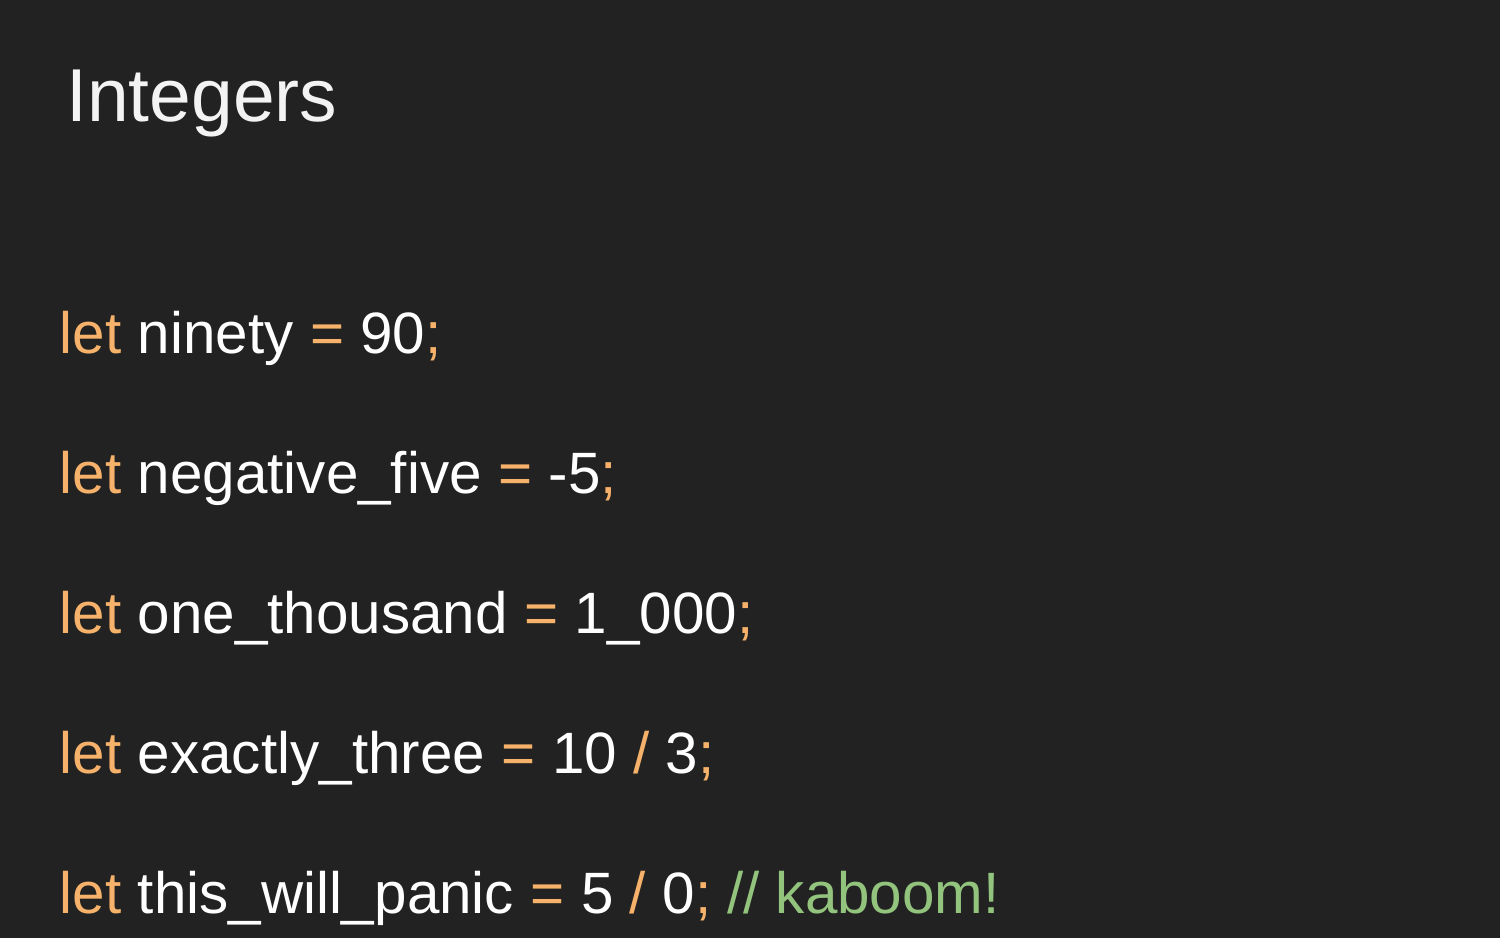

Integers
let ninety = 90;
let negative_five = -5;
let one_thousand = 1_000;
let exactly_three = 10 / 3;
let this_will_panic = 5 / 0; // kaboom!